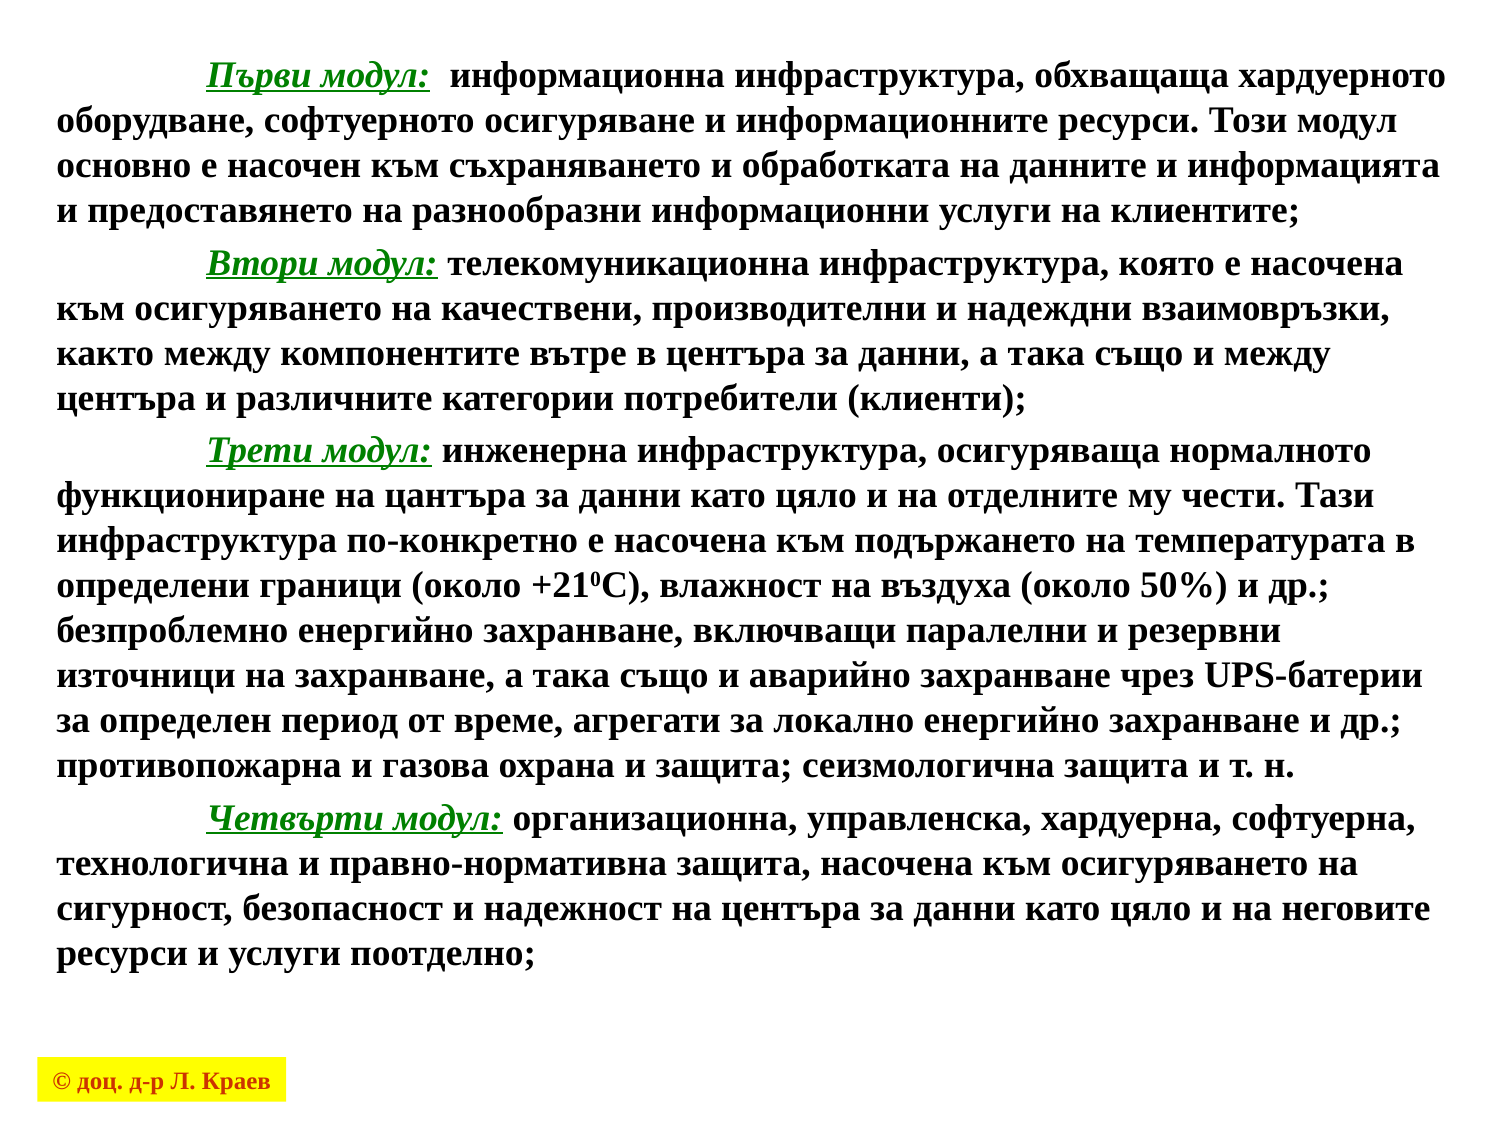

Първи модул:  информационна инфраструктура, обхващаща хардуерното оборудване, софтуерното осигуряване и информационните ресурси. Този модул основно е насочен към съхраняването и обработката на данните и информацията и предоставянето на разнообразни информационни услуги на клиентите;
	Втори модул: телекомуникационна инфраструктура, която е насочена към осигуряването на качествени, производителни и надеждни взаимовръзки, както между компонентите вътре в центъра за данни, а така също и между центъра и различните категории потребители (клиенти);
	Трети модул: инженерна инфраструктура, осигуряваща нормалното функциониране на цантъра за данни като цяло и на отделните му чести. Тази инфраструктура по-конкретно е насочена към подържането на температурата в определени граници (около +210С), влажност на въздуха (около 50%) и др.; безпроблемно енергийно захранване, включващи паралелни и резервни източници на захранване, а така също и аварийно захранване чрез UPS-батерии за определен период от време, агрегати за локално енергийно захранване и др.; противопожарна и газова охрана и защита; сеизмологична защита и т. н.
	Четвърти модул: организационна, управленска, хардуерна, софтуерна, технологична и правно-нормативна защита, насочена към осигуряването на сигурност, безопасност и надежност на центъра за данни като цяло и на неговите ресурси и услуги поотделно;

© доц. д-р Л. Краев